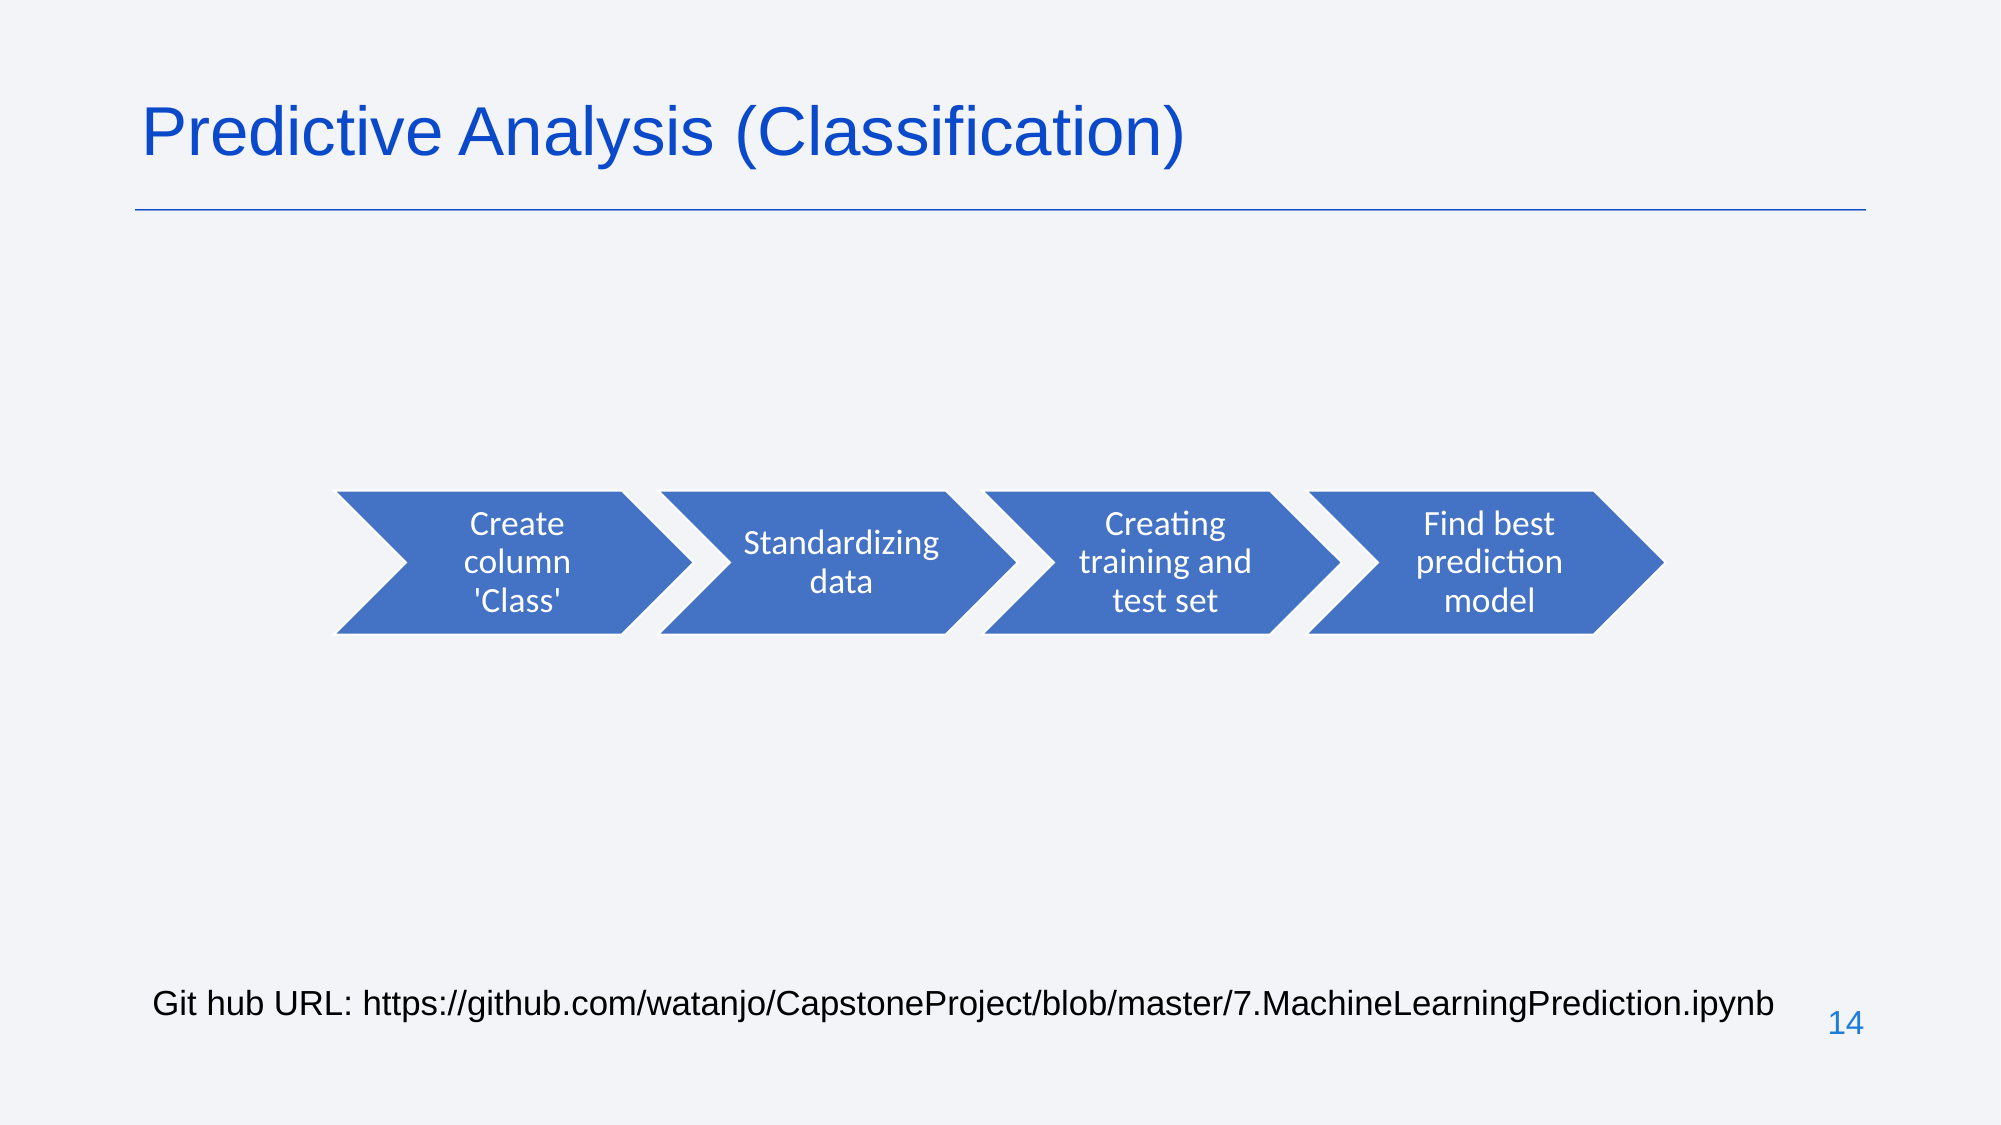

Predictive Analysis (Classification)
Create column 'Class'
Standardizing data
Creating training and test set
Find best prediction model
Git hub URL: https://github.com/watanjo/CapstoneProject/blob/master/7.MachineLearningPrediction.ipynb
14